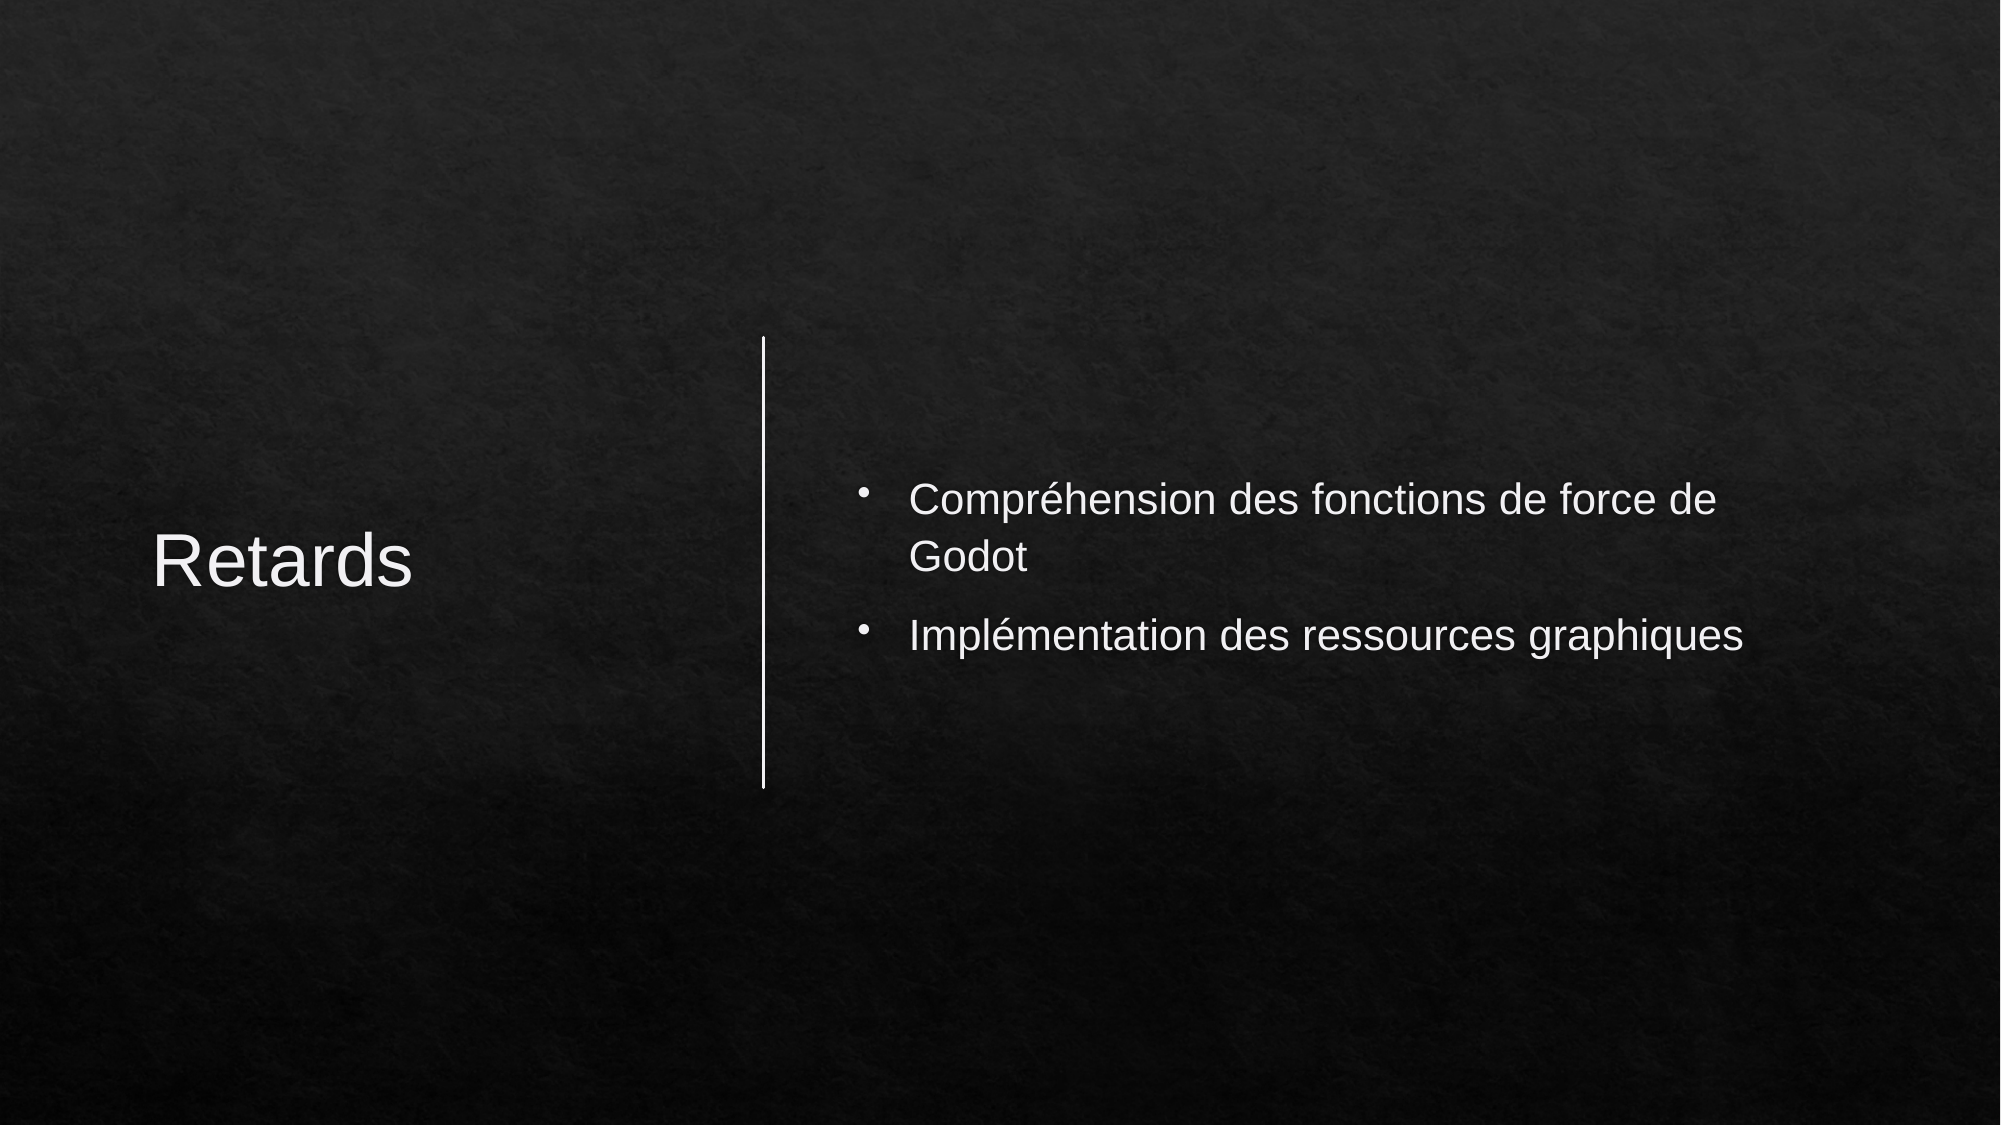

# Retards
Compréhension des fonctions de force de Godot
Implémentation des ressources graphiques